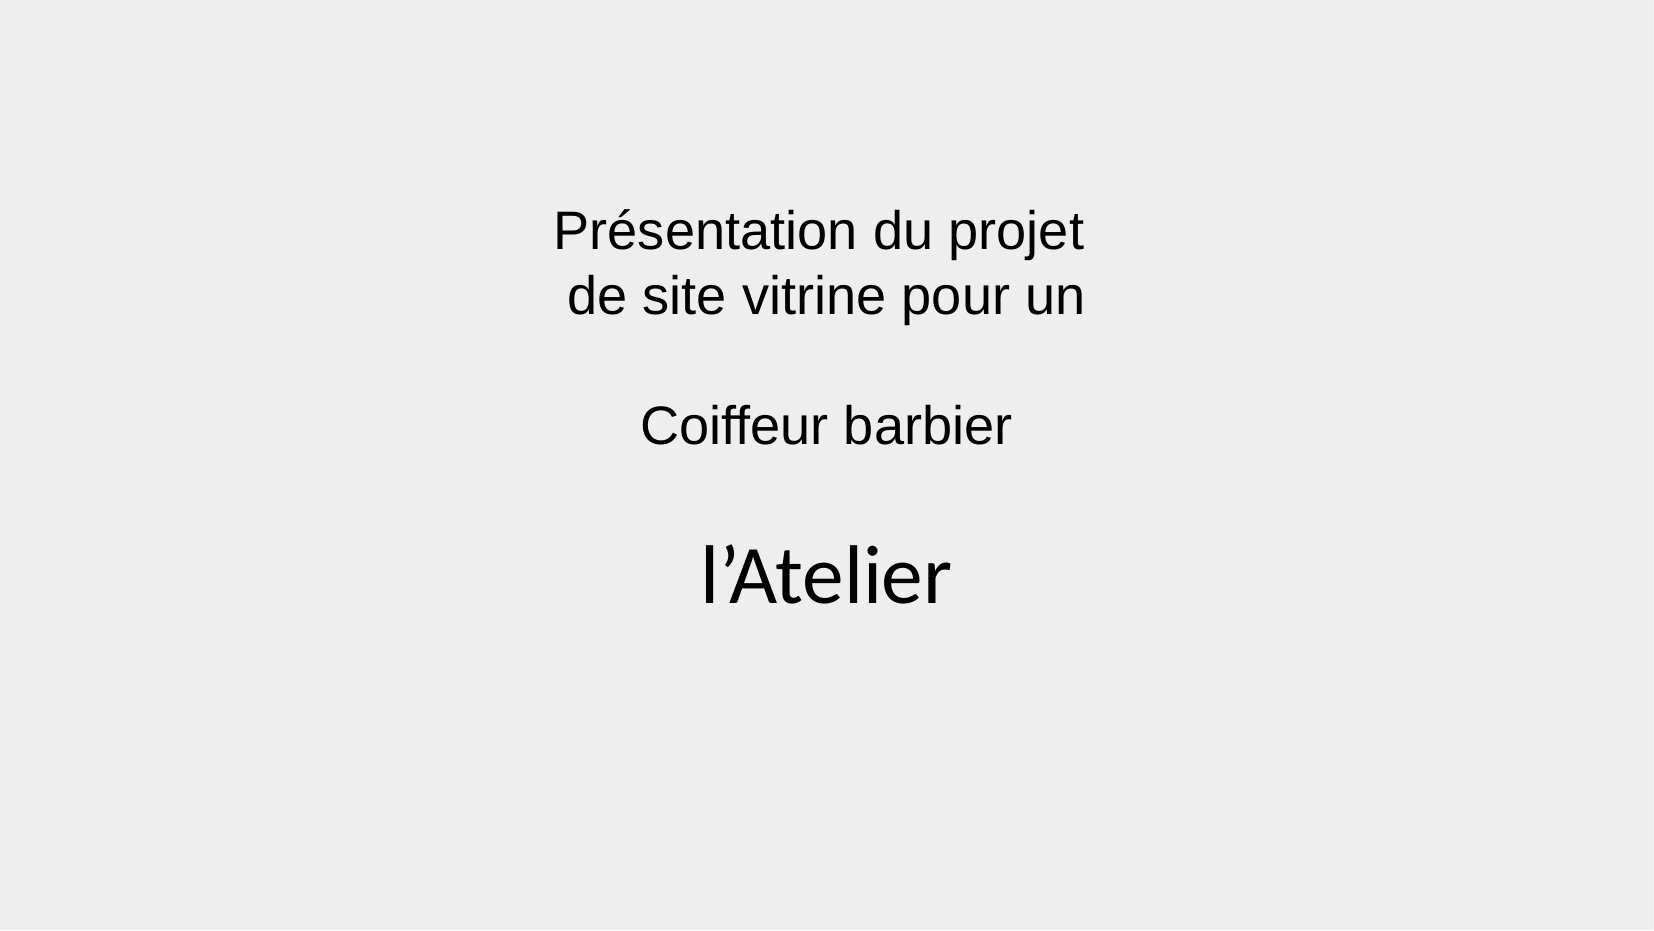

Présentation du projet
de site vitrine pour un

Coiffeur barbier

l’Atelier